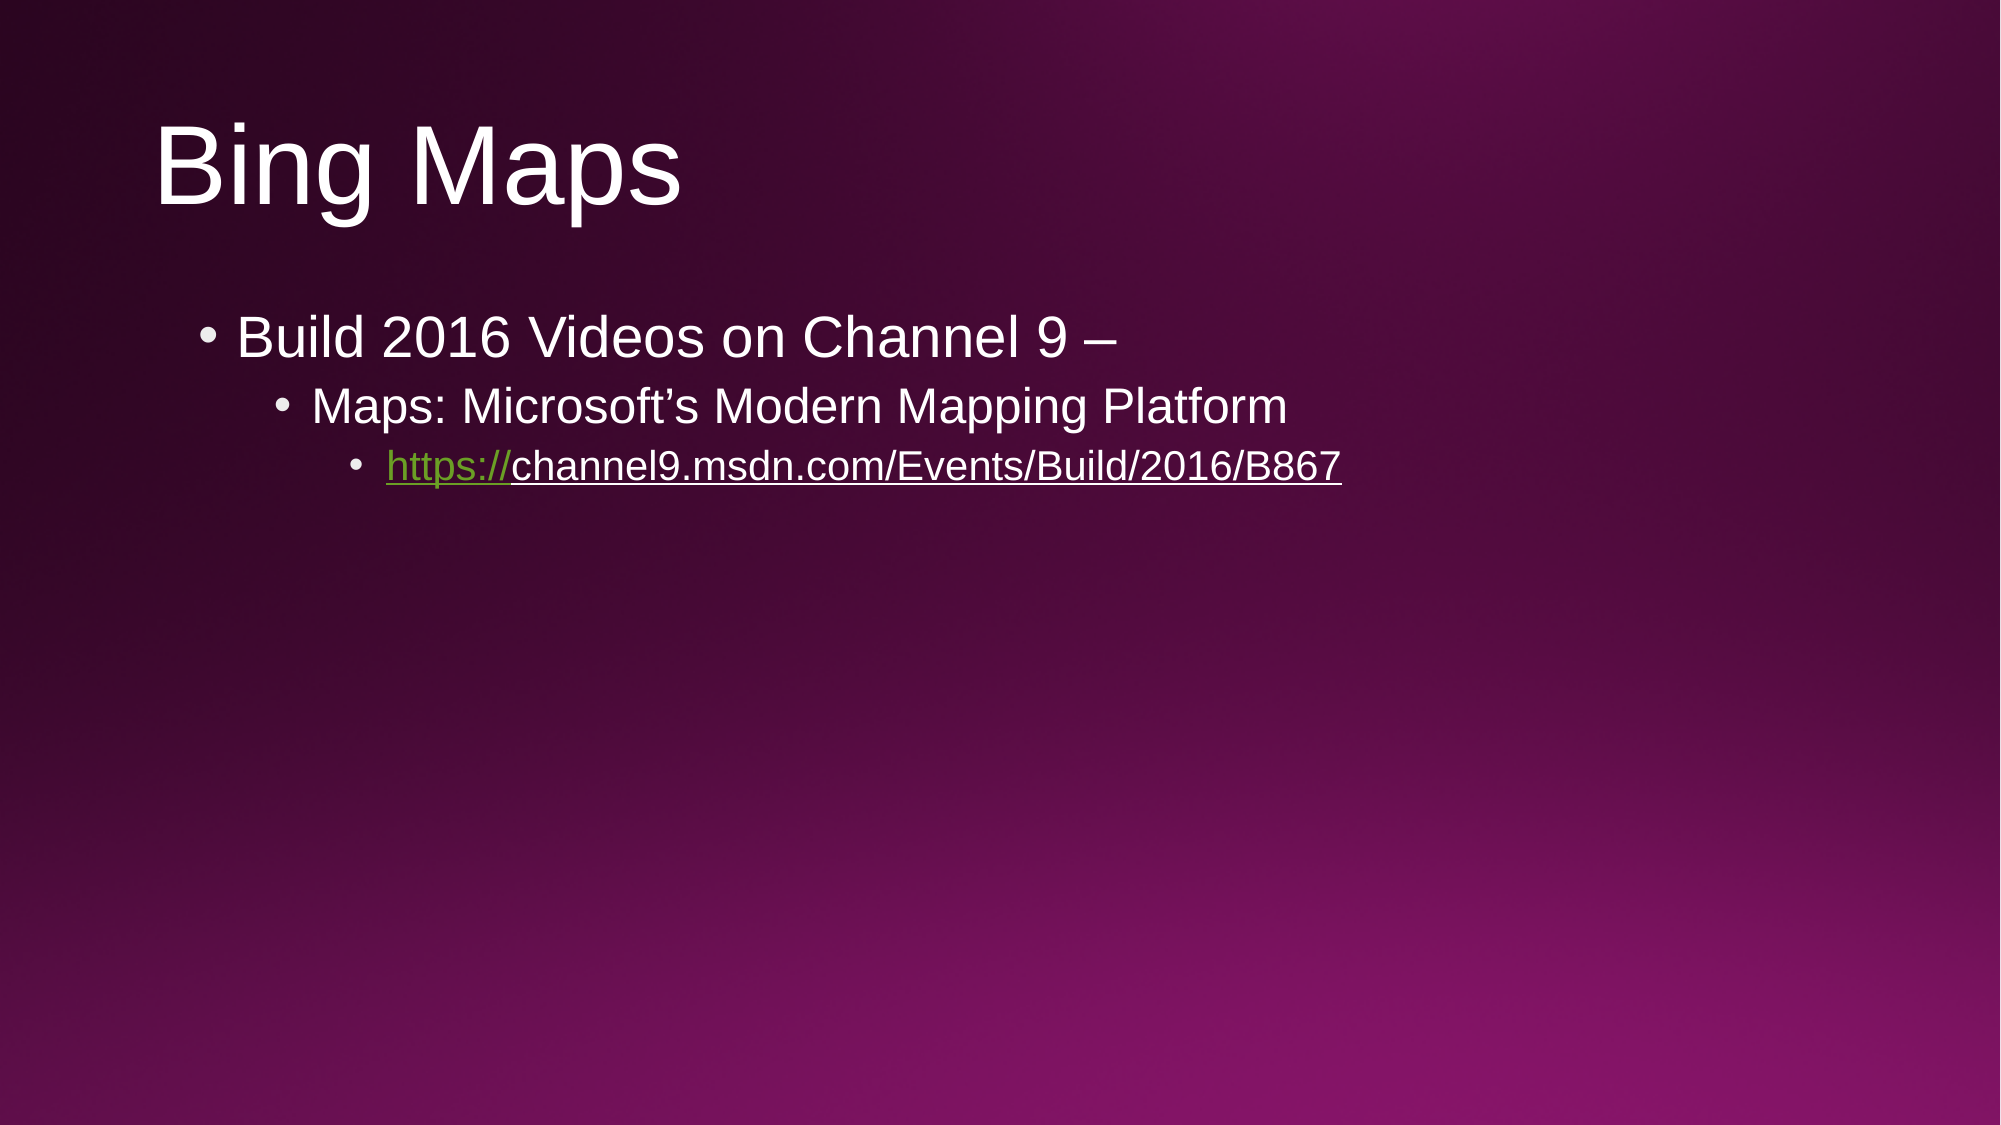

# Bing Maps
Build 2016 Videos on Channel 9 –
Maps: Microsoft’s Modern Mapping Platform
https://channel9.msdn.com/Events/Build/2016/B867